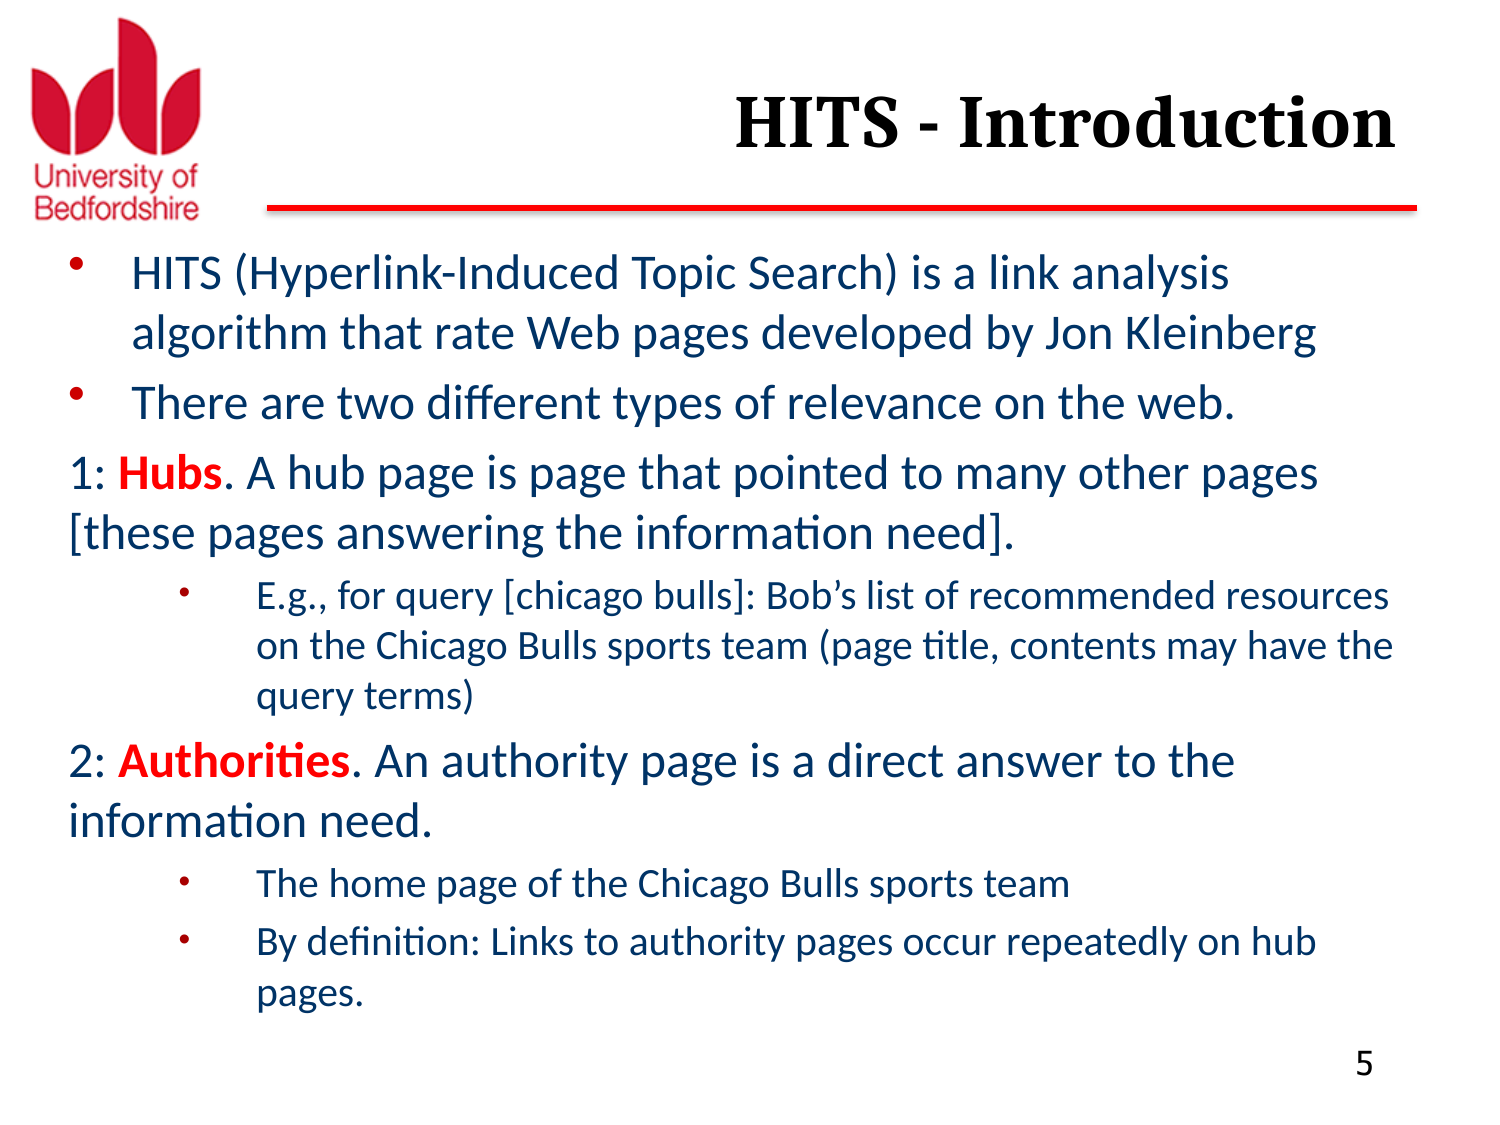

# HITS - Introduction
HITS (Hyperlink-Induced Topic Search) is a link analysis algorithm that rate Web pages developed by Jon Kleinberg
There are two different types of relevance on the web.
1: Hubs. A hub page is page that pointed to many other pages [these pages answering the information need].
E.g., for query [chicago bulls]: Bob’s list of recommended resources on the Chicago Bulls sports team (page title, contents may have the query terms)
2: Authorities. An authority page is a direct answer to the information need.
The home page of the Chicago Bulls sports team
By definition: Links to authority pages occur repeatedly on hub pages.